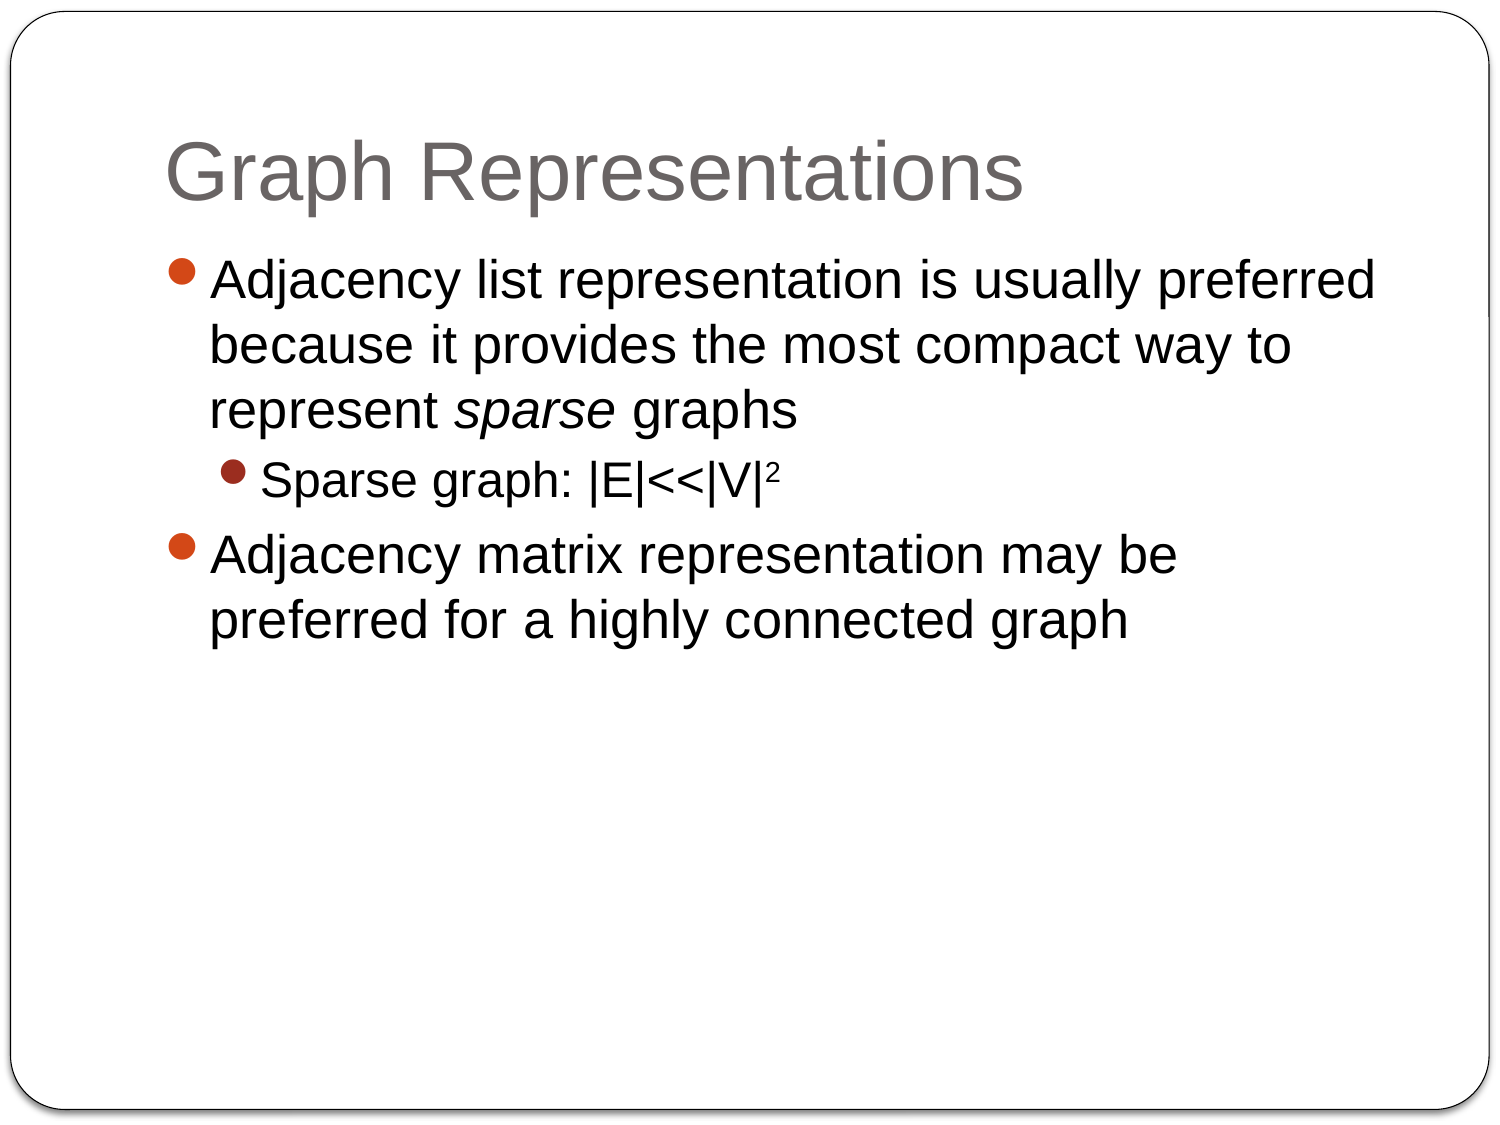

# Graph Representations
Adjacency list representation is usually preferred because it provides the most compact way to represent sparse graphs
Sparse graph: |E|<<|V|2
Adjacency matrix representation may be preferred for a highly connected graph